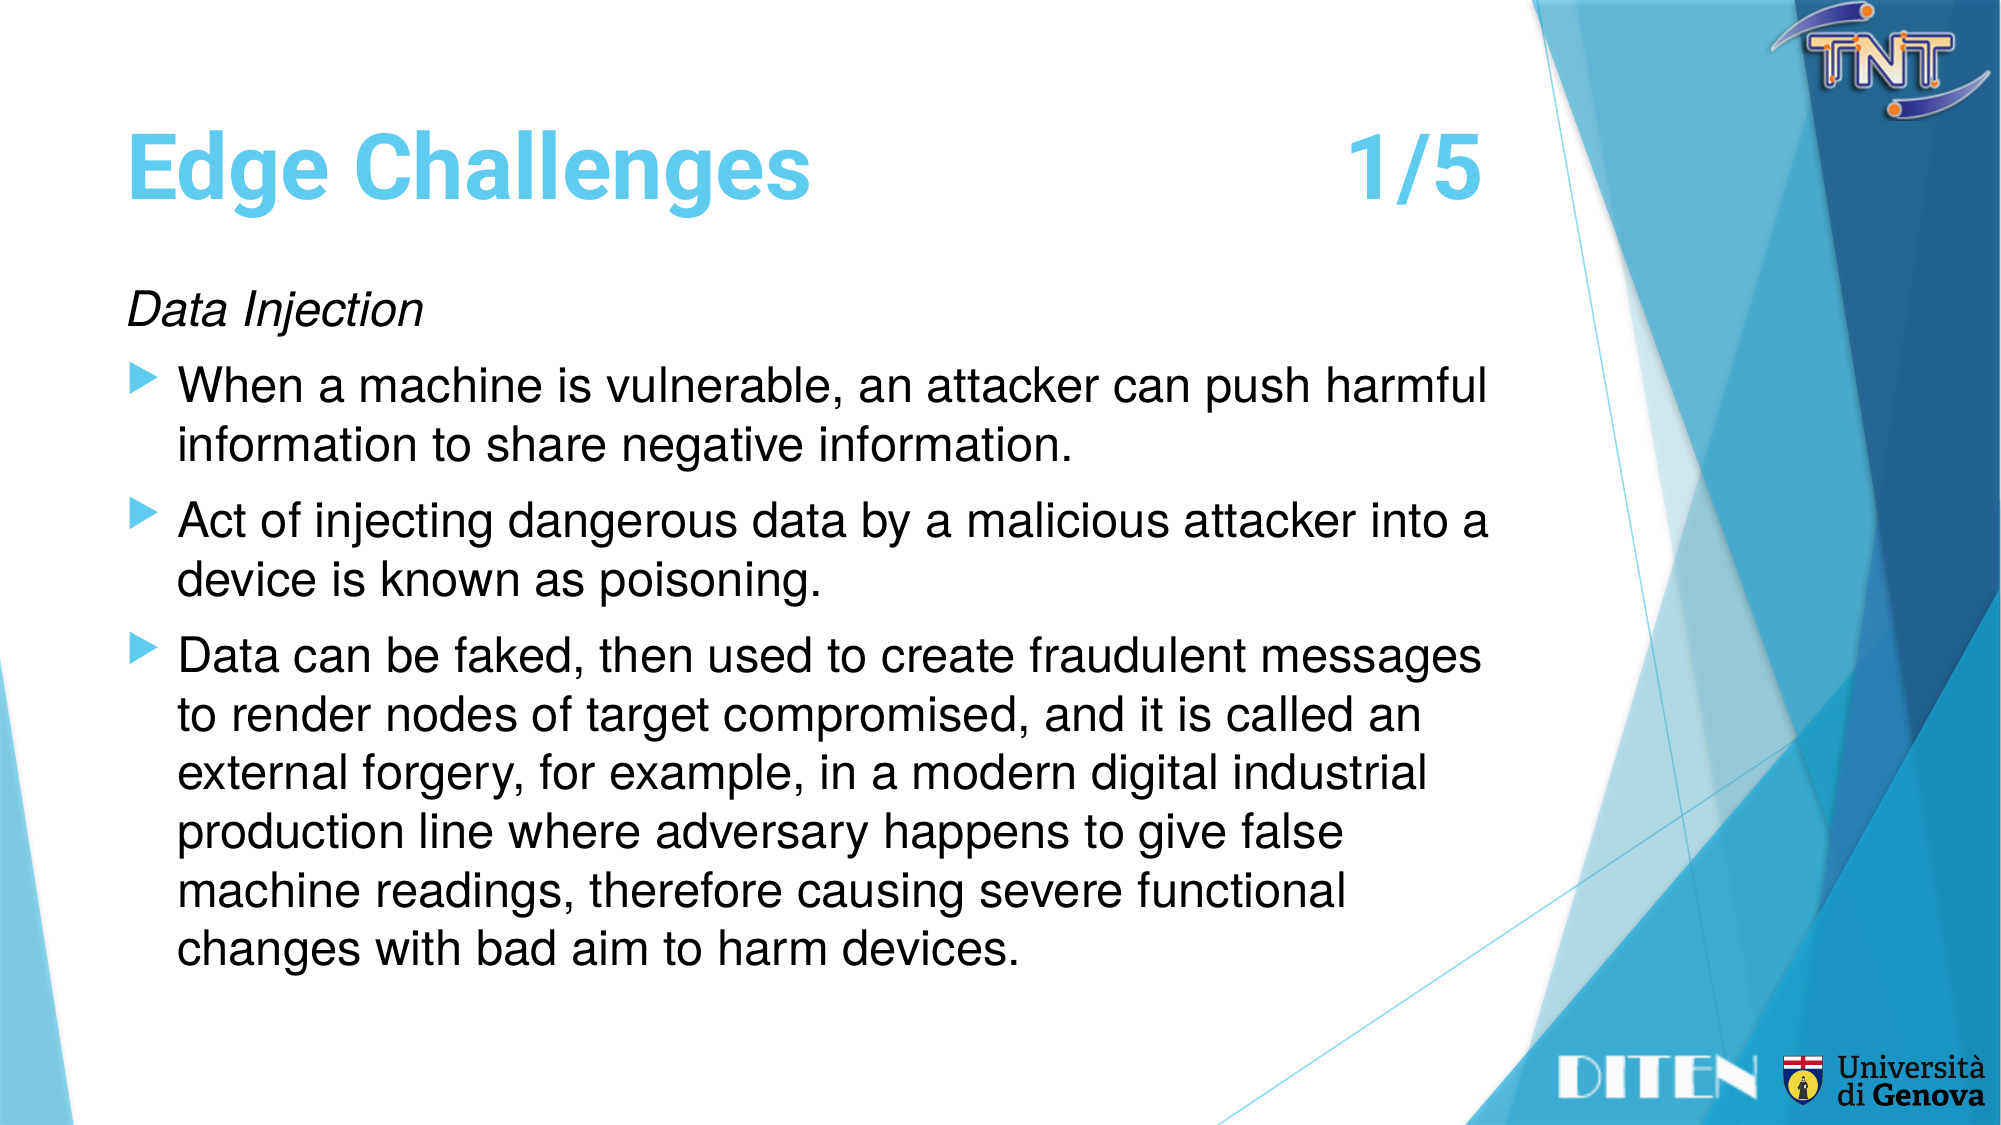

# Edge Challenges	1/5
Data Injection
When a machine is vulnerable, an attacker can push harmful information to share negative information.
Act of injecting dangerous data by a malicious attacker into a device is known as poisoning.
Data can be faked, then used to create fraudulent messages to render nodes of target compromised, and it is called an external forgery, for example, in a modern digital industrial production line where adversary happens to give false machine readings, therefore causing severe functional changes with bad aim to harm devices.